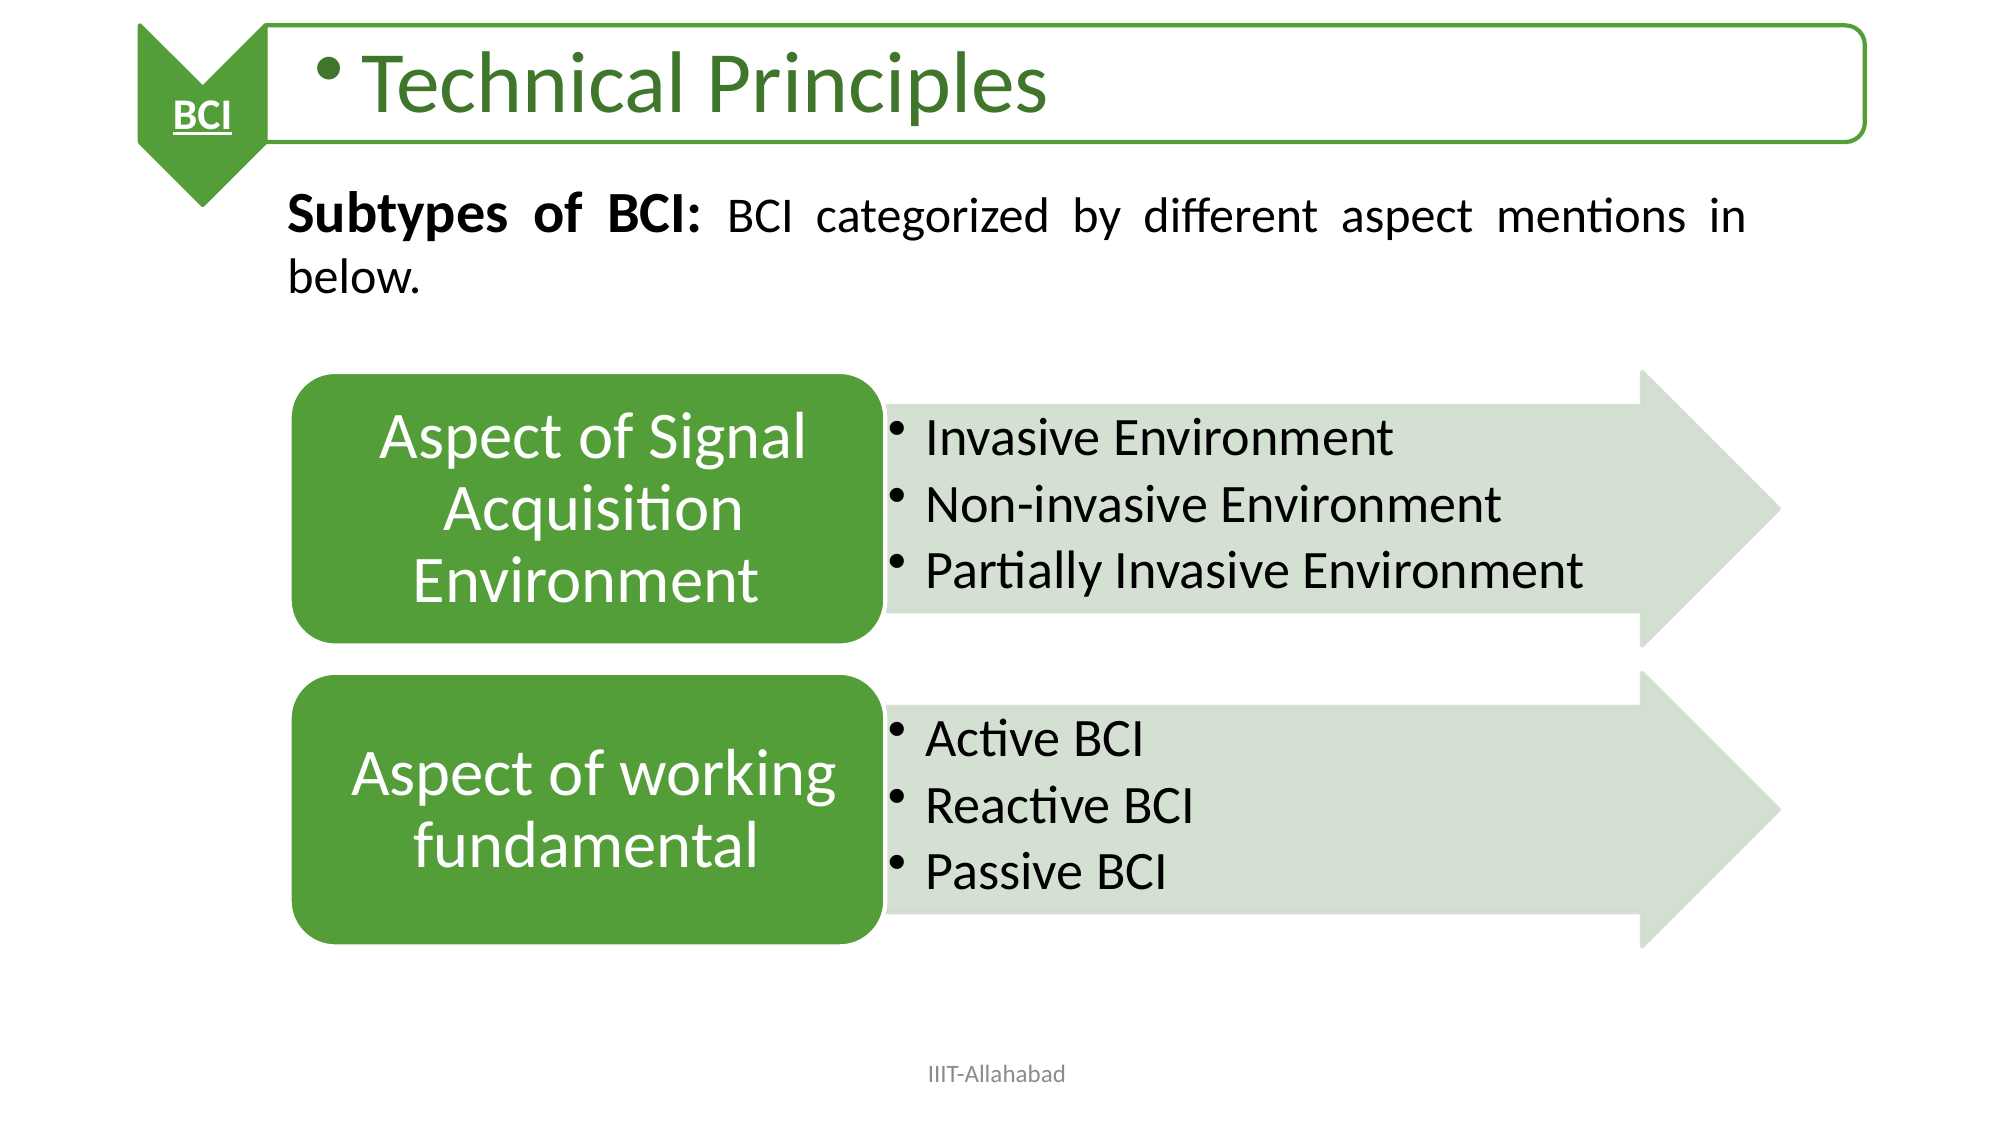

BCI
Technical Principles
Subtypes of BCI: BCI categorized by different aspect mentions in below.
Invasive Environment
Non-invasive Environment
Partially Invasive Environment
Aspect of Signal Acquisition Environment
Active BCI
Reactive BCI
Passive BCI
Aspect of working fundamental
IIIT-Allahabad